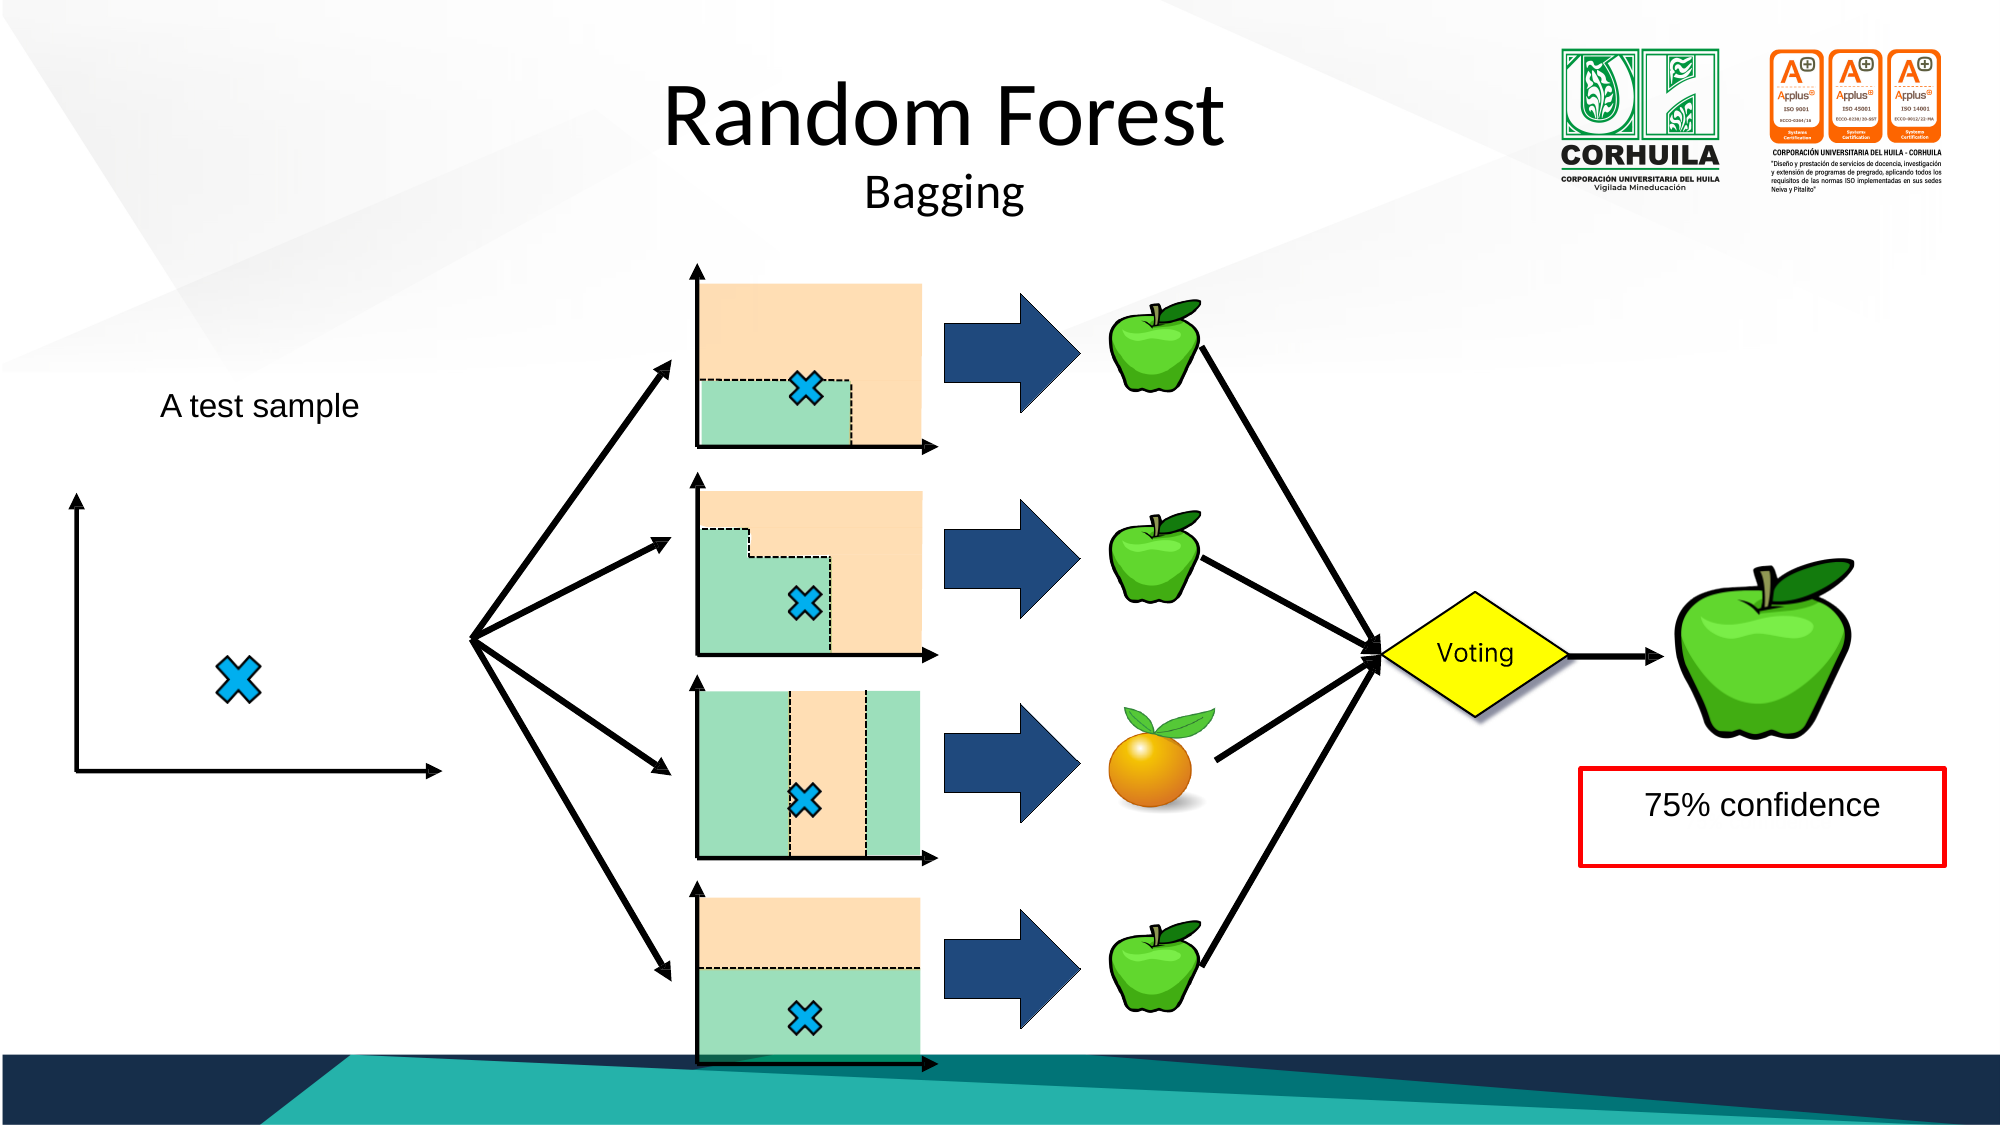

# Random Forest Bagging

A test sample

75% confidence